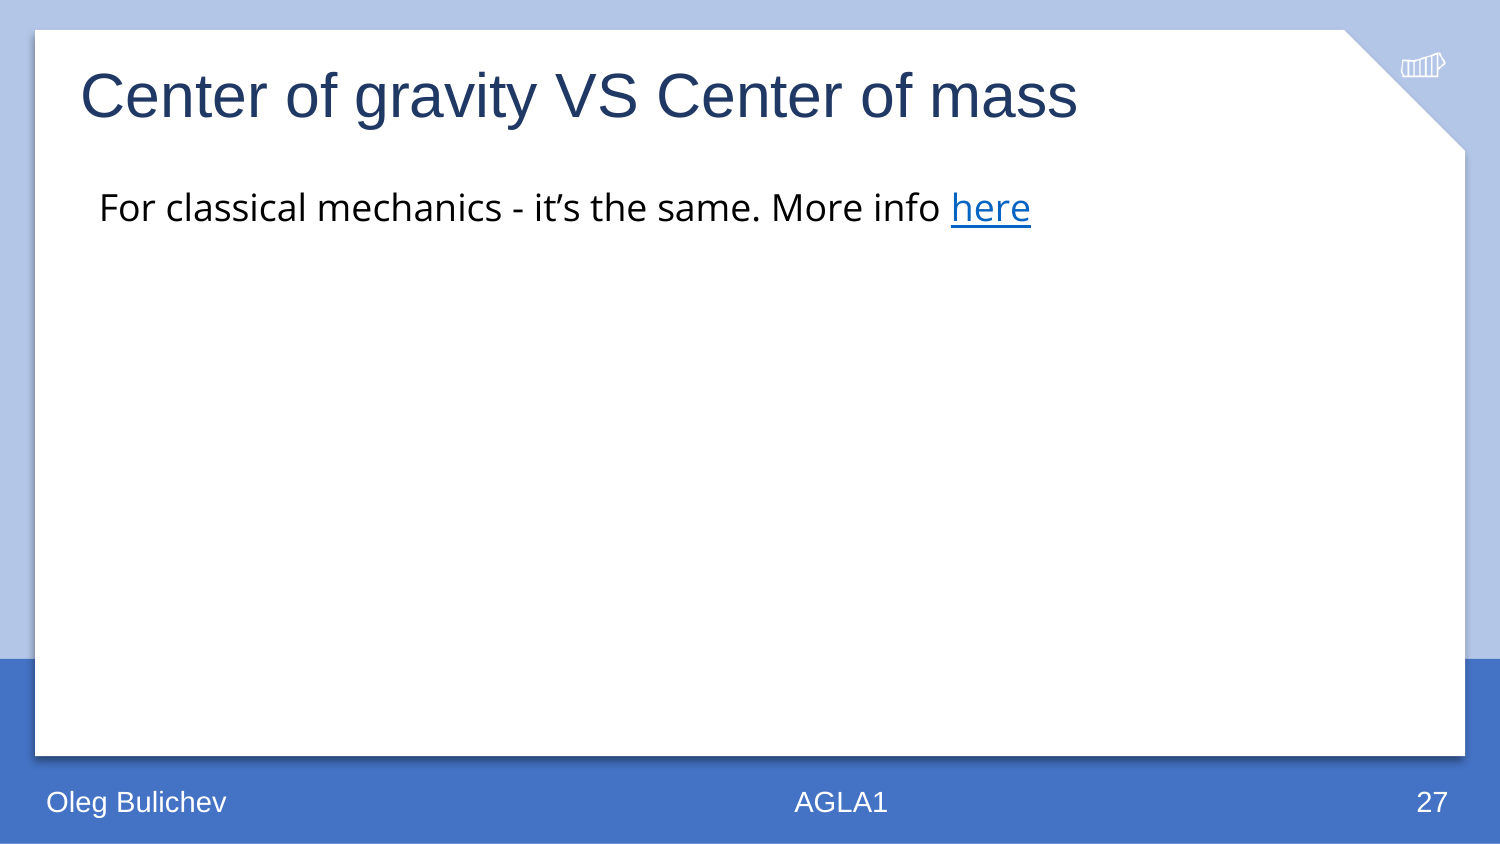

# Center of gravity VS Center of mass
For classical mechanics - it’s the same. More info here